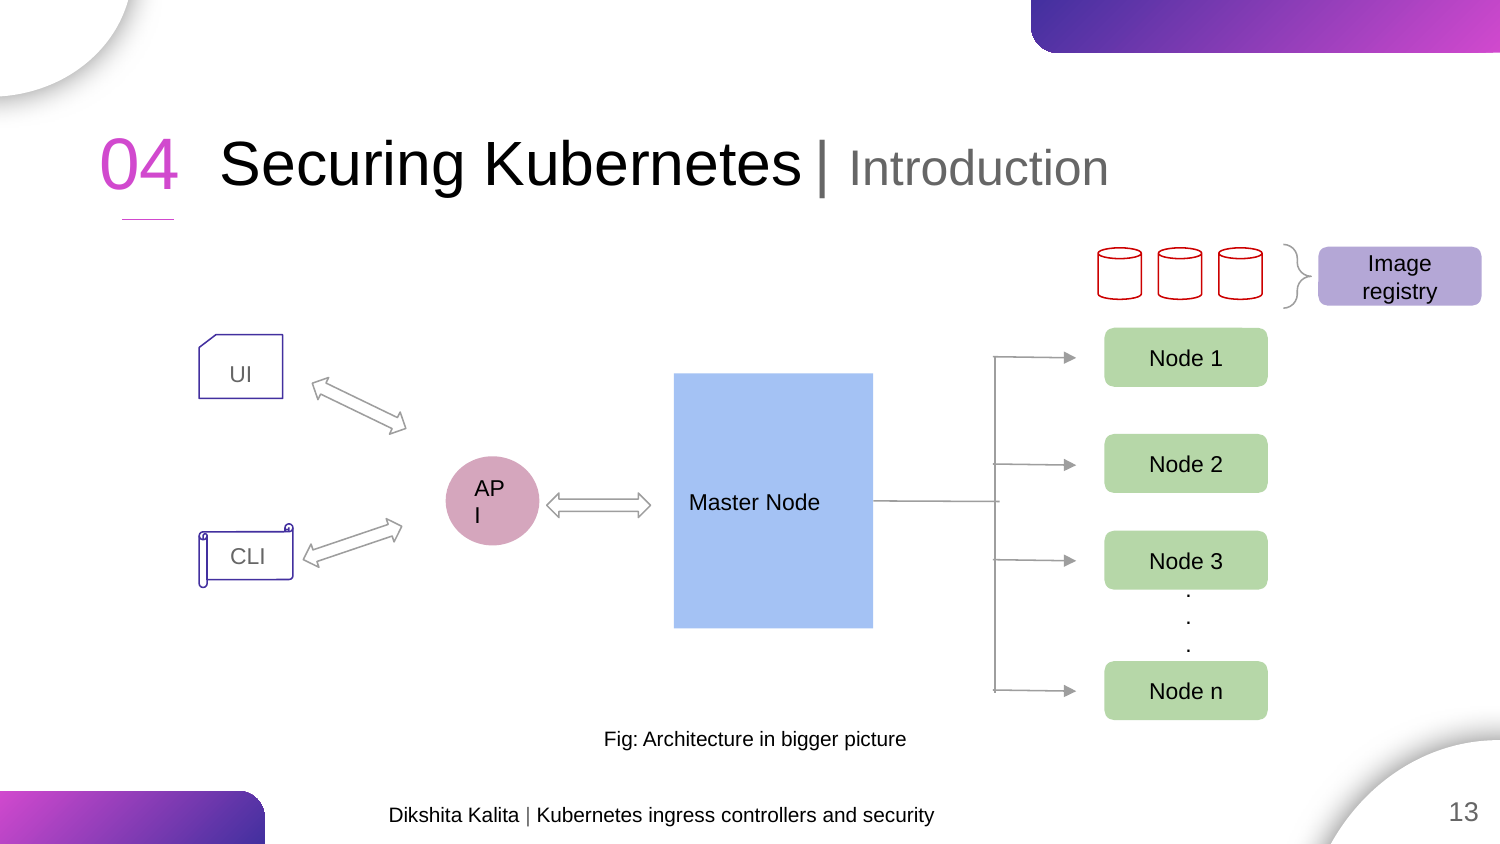

# Securing Kubernetes | Introduction
04

Image registry

Node 1
UI
Master Node

Node 2
API

CLI

Node 3
.
.
.
Node n
Fig: Architecture in bigger picture

13
Dikshita Kalita | Kubernetes ingress controllers and security